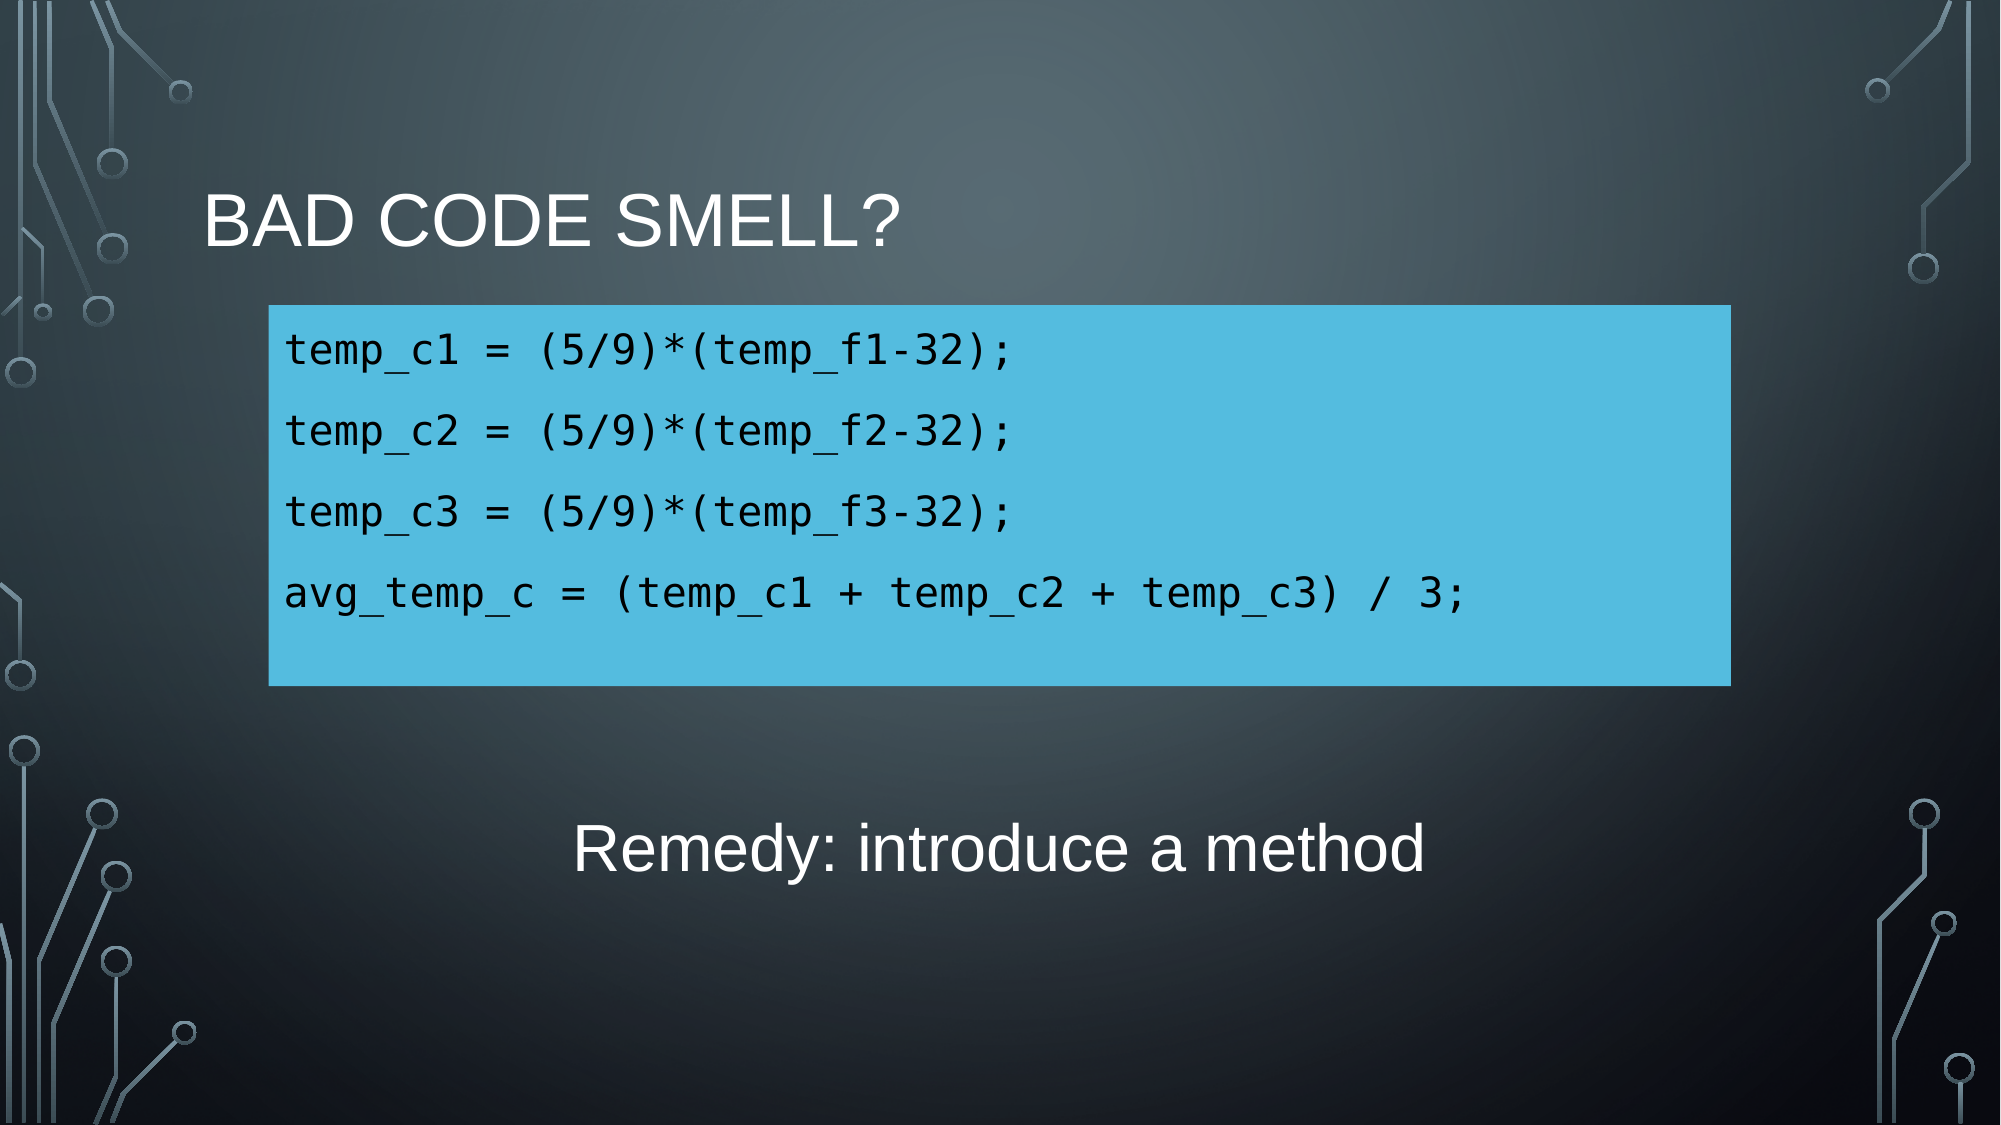

# Bad code smell?
temp_c1 = (5/9)*(temp_f1-32);
temp_c2 = (5/9)*(temp_f2-32);
temp_c3 = (5/9)*(temp_f3-32);
avg_temp_c = (temp_c1 + temp_c2 + temp_c3) / 3;
Remedy: introduce a method